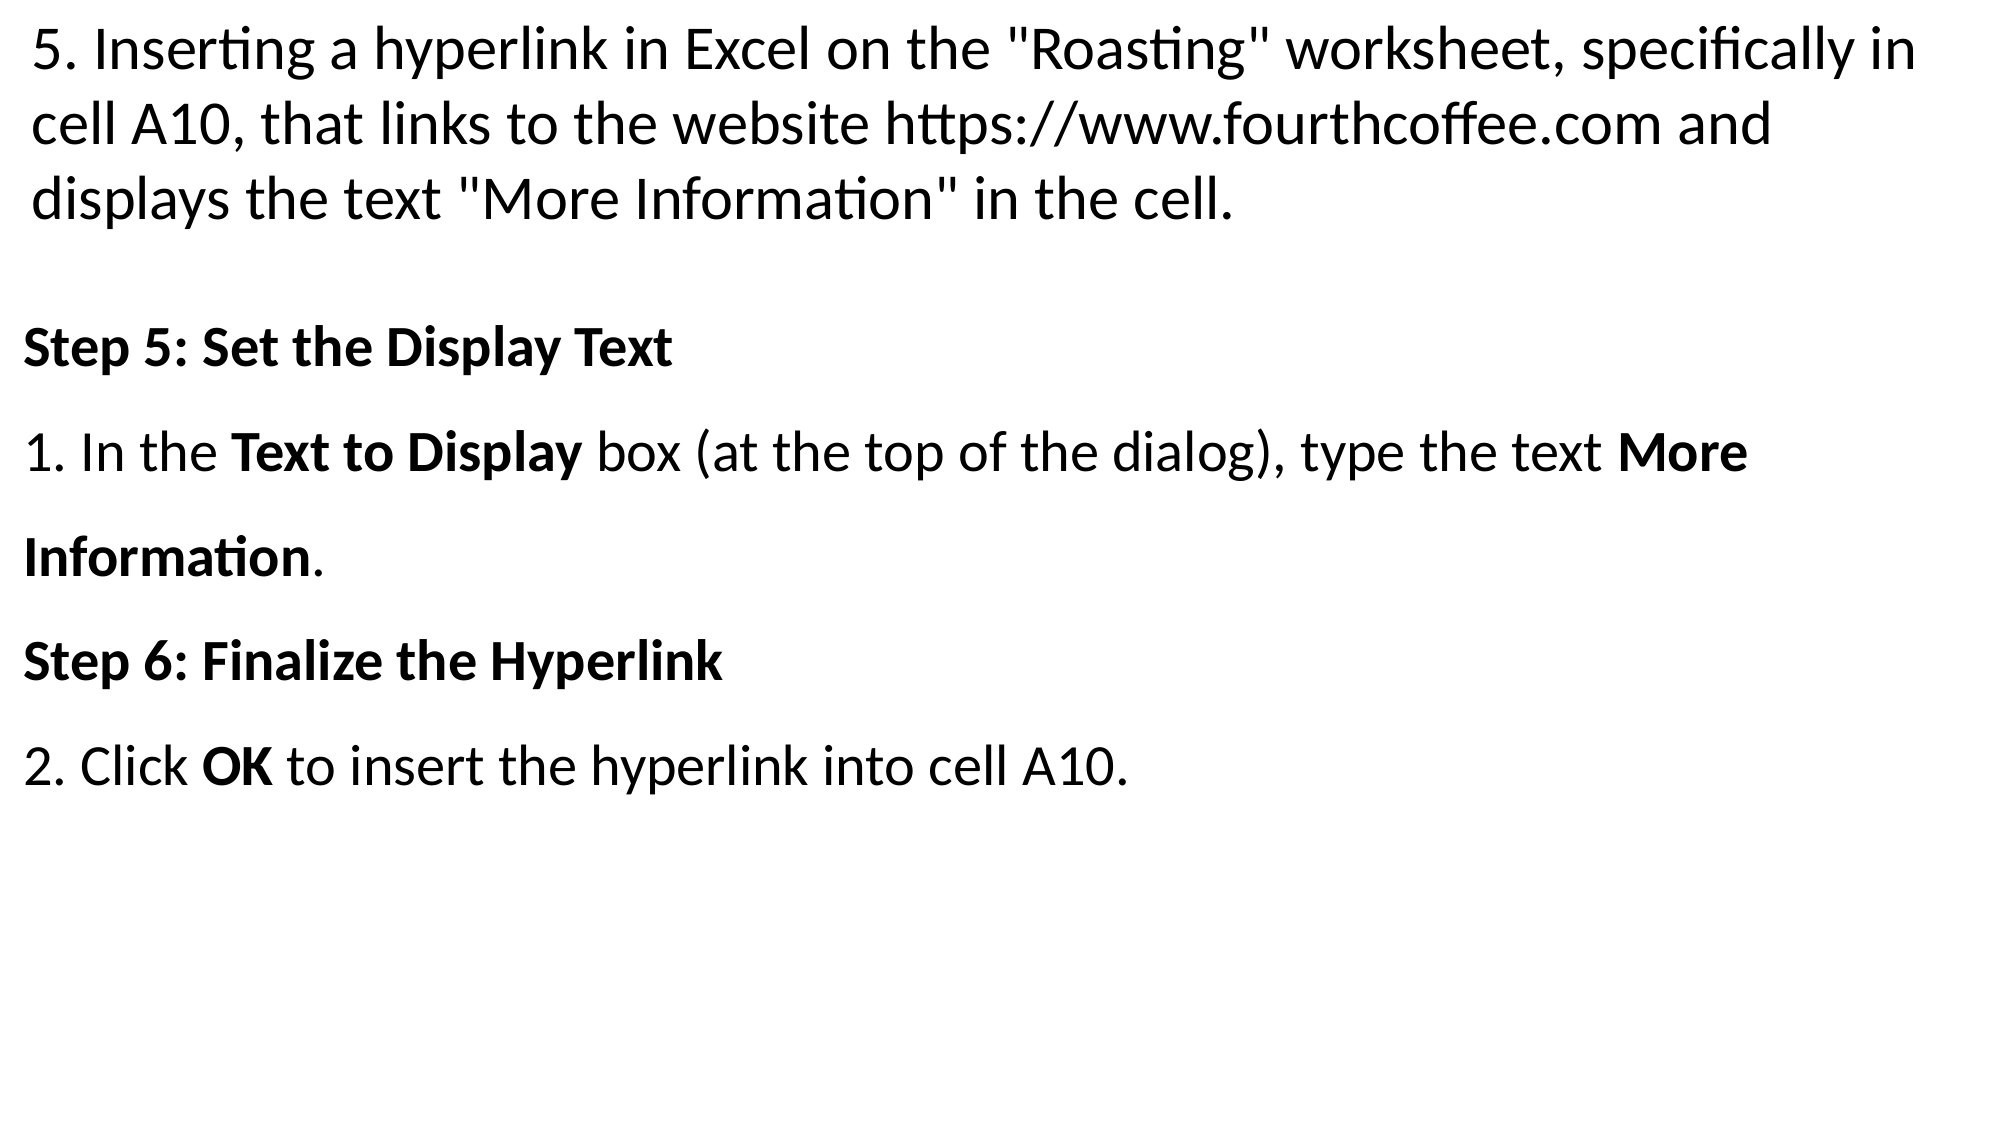

5. Inserting a hyperlink in Excel on the "Roasting" worksheet, specifically in cell A10, that links to the website https://www.fourthcoffee.com and displays the text "More Information" in the cell.
Step 5: Set the Display Text
 In the Text to Display box (at the top of the dialog), type the text More Information.
Step 6: Finalize the Hyperlink
 Click OK to insert the hyperlink into cell A10.